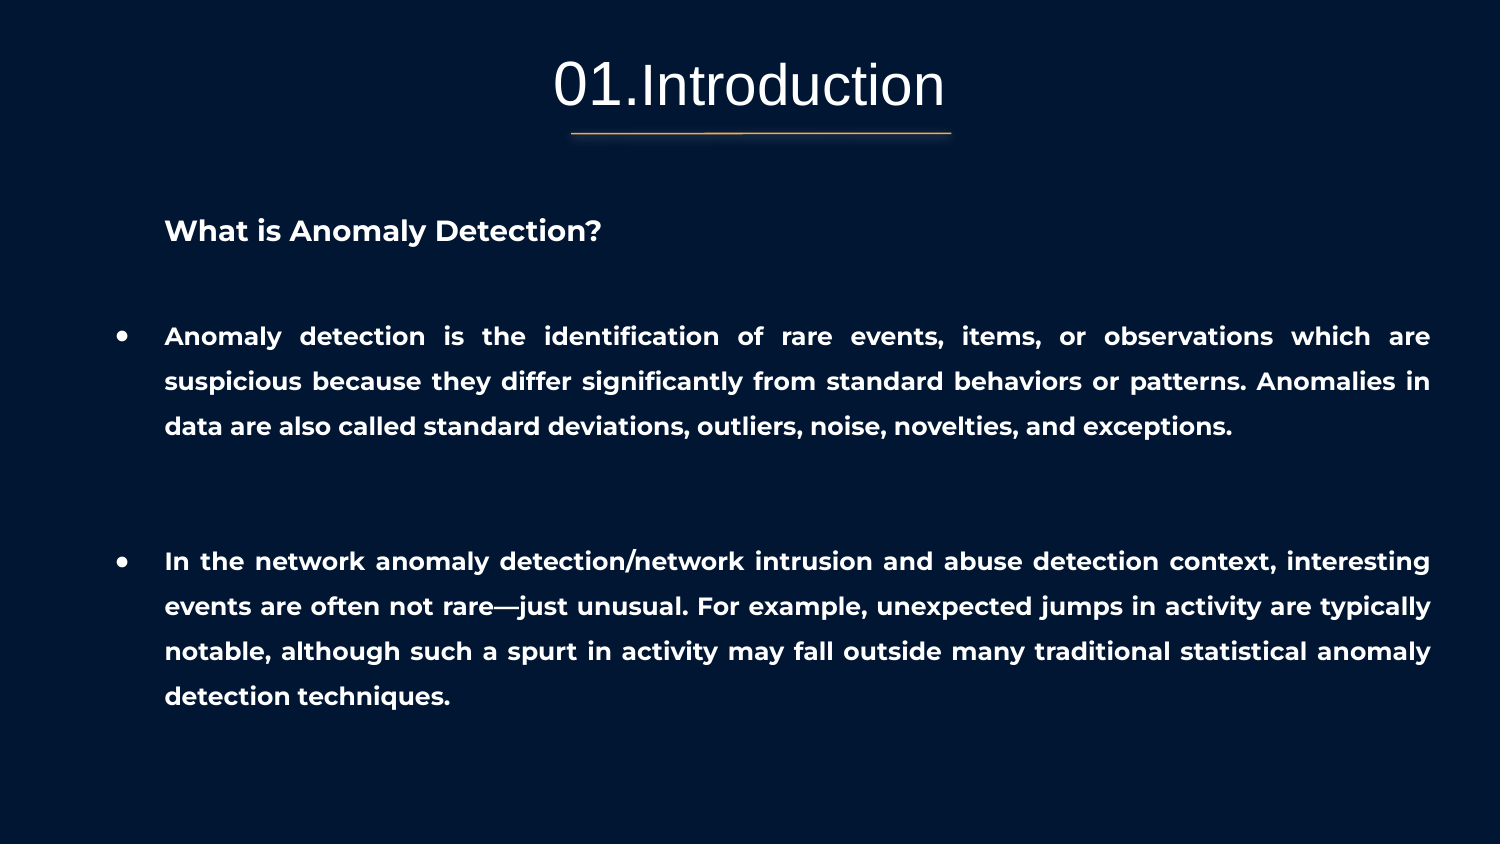

01.Introduction
What is Anomaly Detection?
Anomaly detection is the identification of rare events, items, or observations which are suspicious because they differ significantly from standard behaviors or patterns. Anomalies in data are also called standard deviations, outliers, noise, novelties, and exceptions.

In the network anomaly detection/network intrusion and abuse detection context, interesting events are often not rare—just unusual. For example, unexpected jumps in activity are typically notable, although such a spurt in activity may fall outside many traditional statistical anomaly detection techniques.